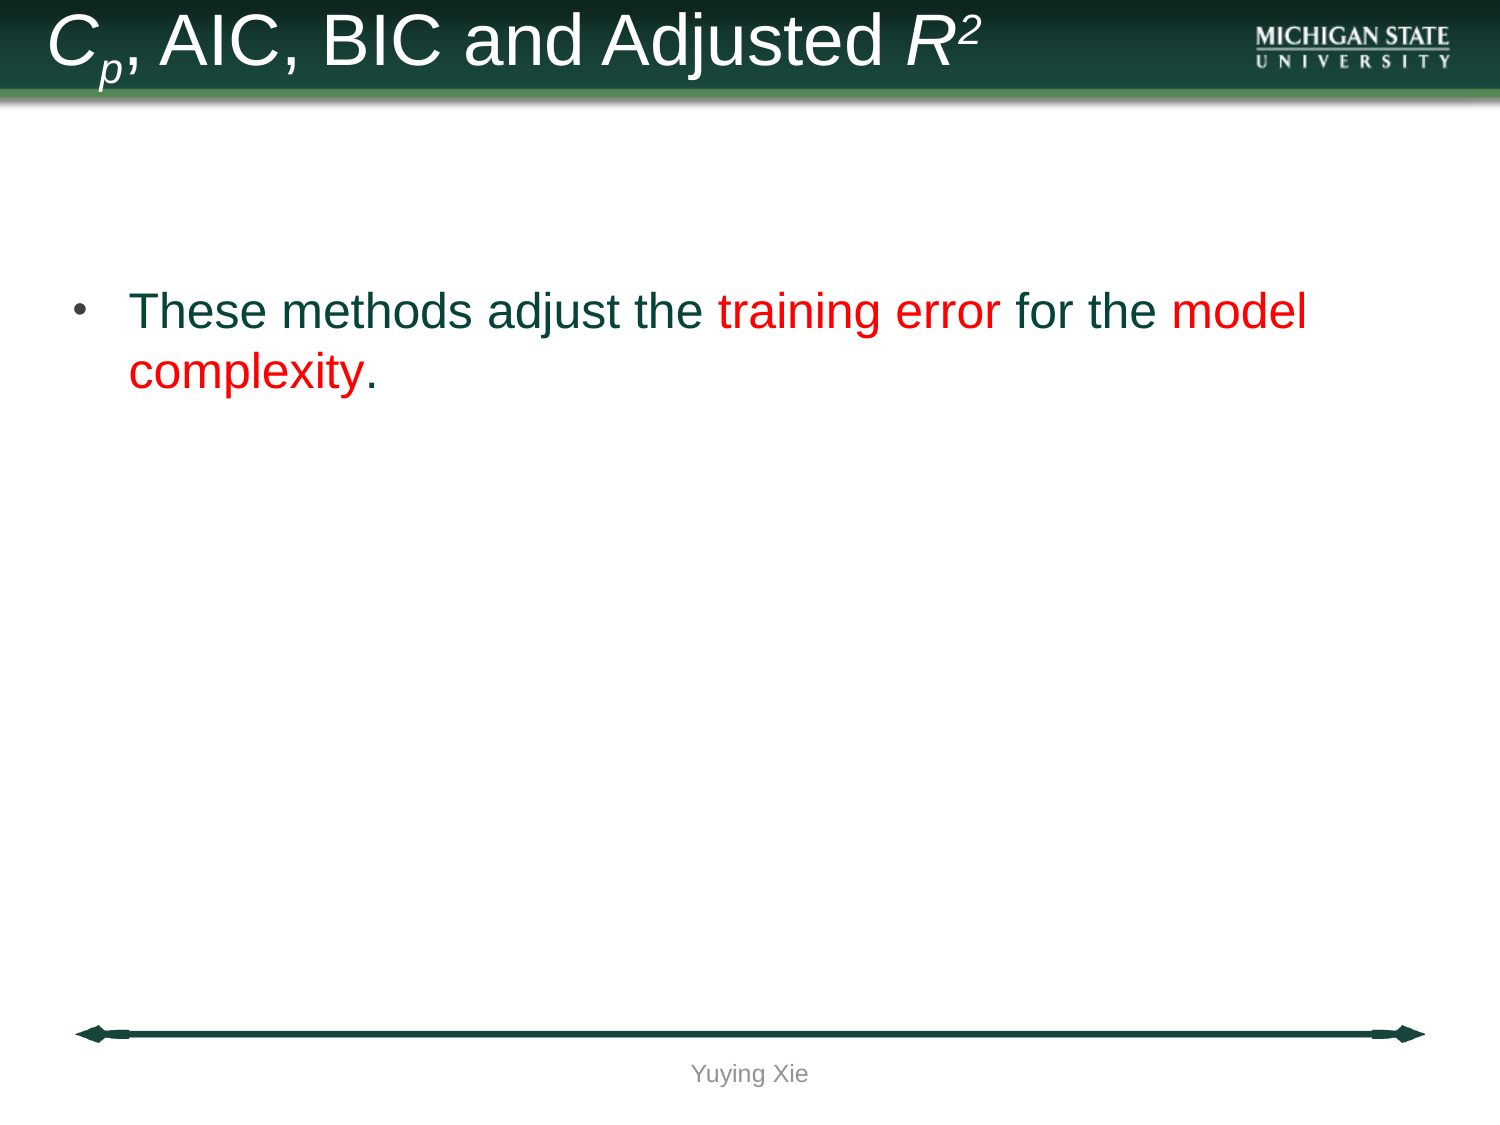

Cp, AIC, BIC and Adjusted R2
These methods adjust the training error for the model complexity.

Yuying Xie